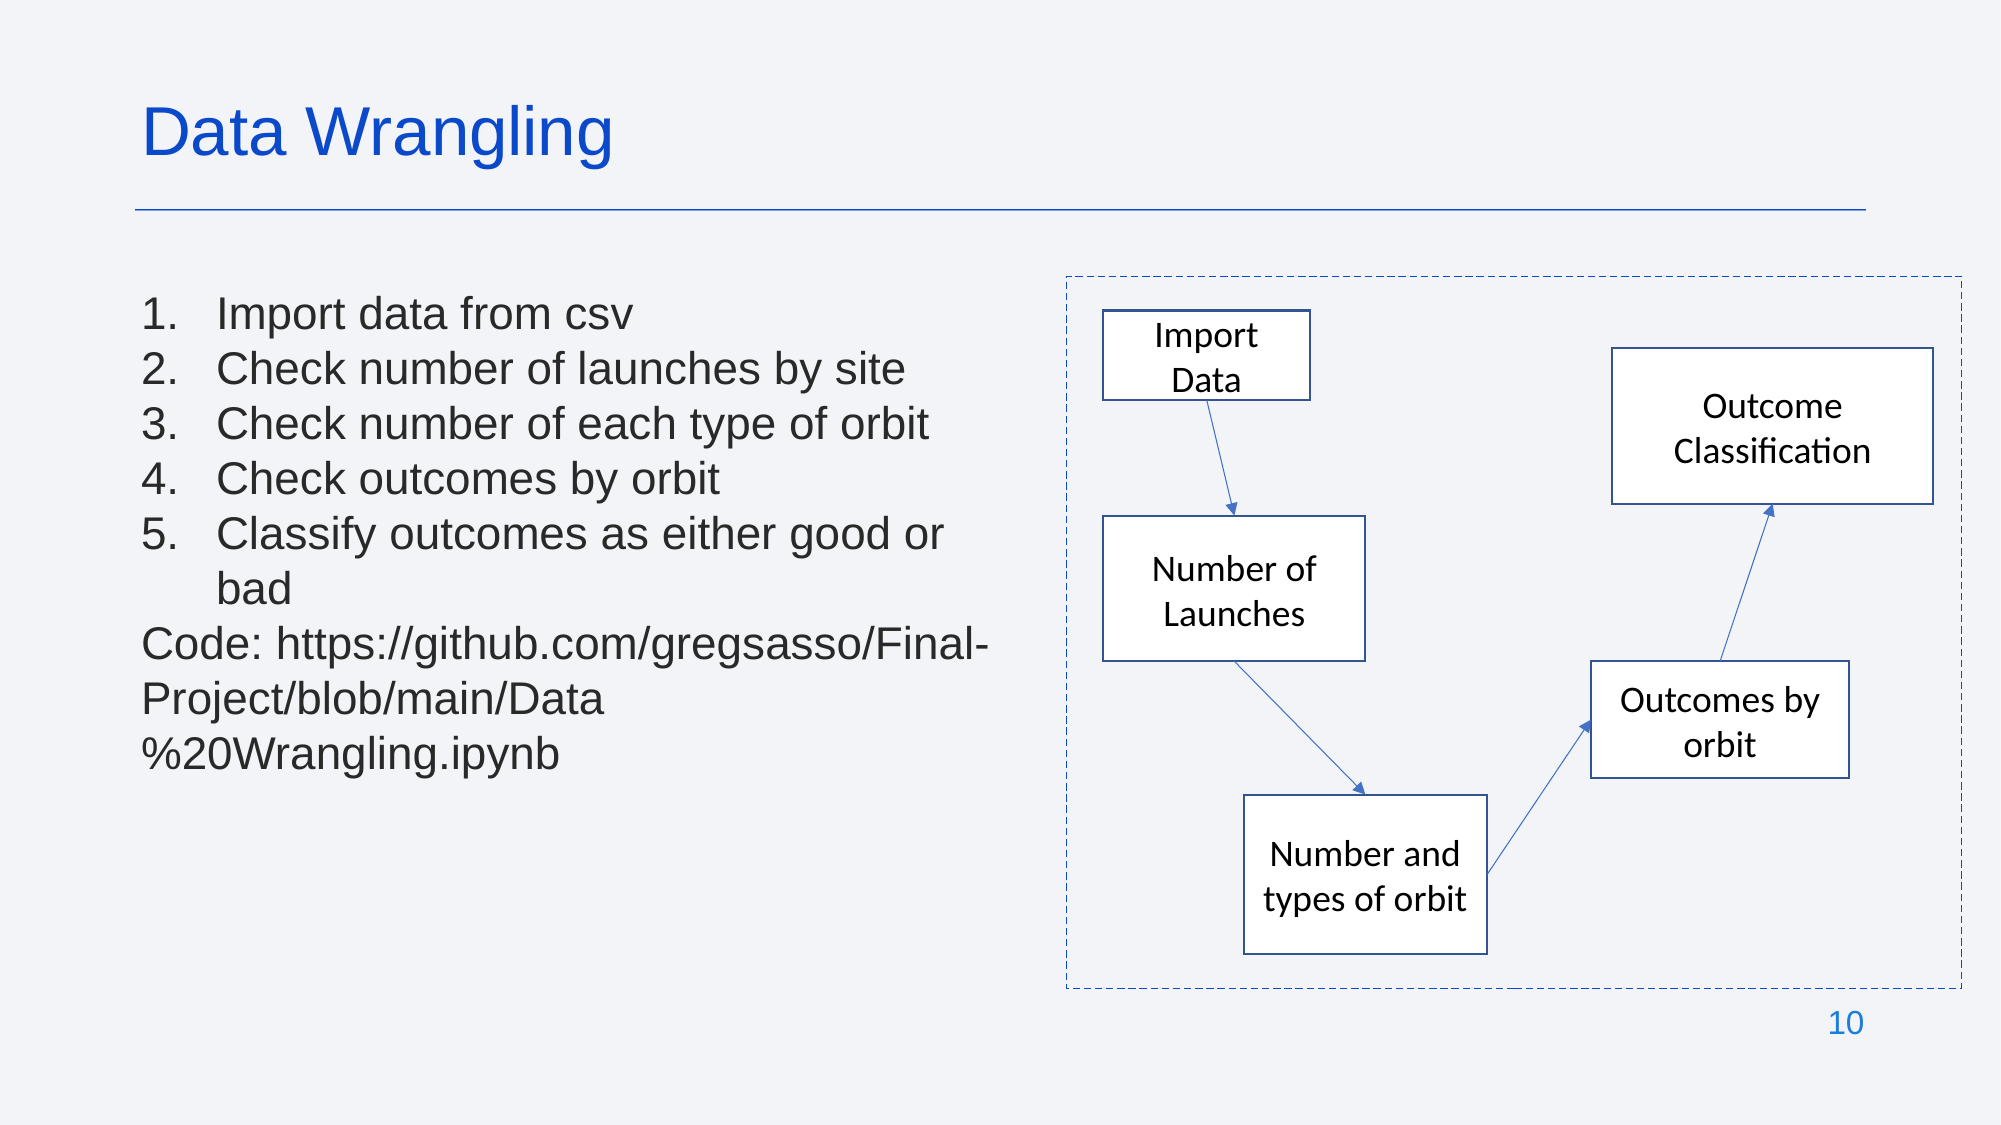

Data Wrangling
Import data from csv
Check number of launches by site
Check number of each type of orbit
Check outcomes by orbit
Classify outcomes as either good or bad
Code: https://github.com/gregsasso/Final-Project/blob/main/Data%20Wrangling.ipynb

Import Data
Outcome Classification
Number of Launches
Outcomes by orbit
Number and types of orbit
10